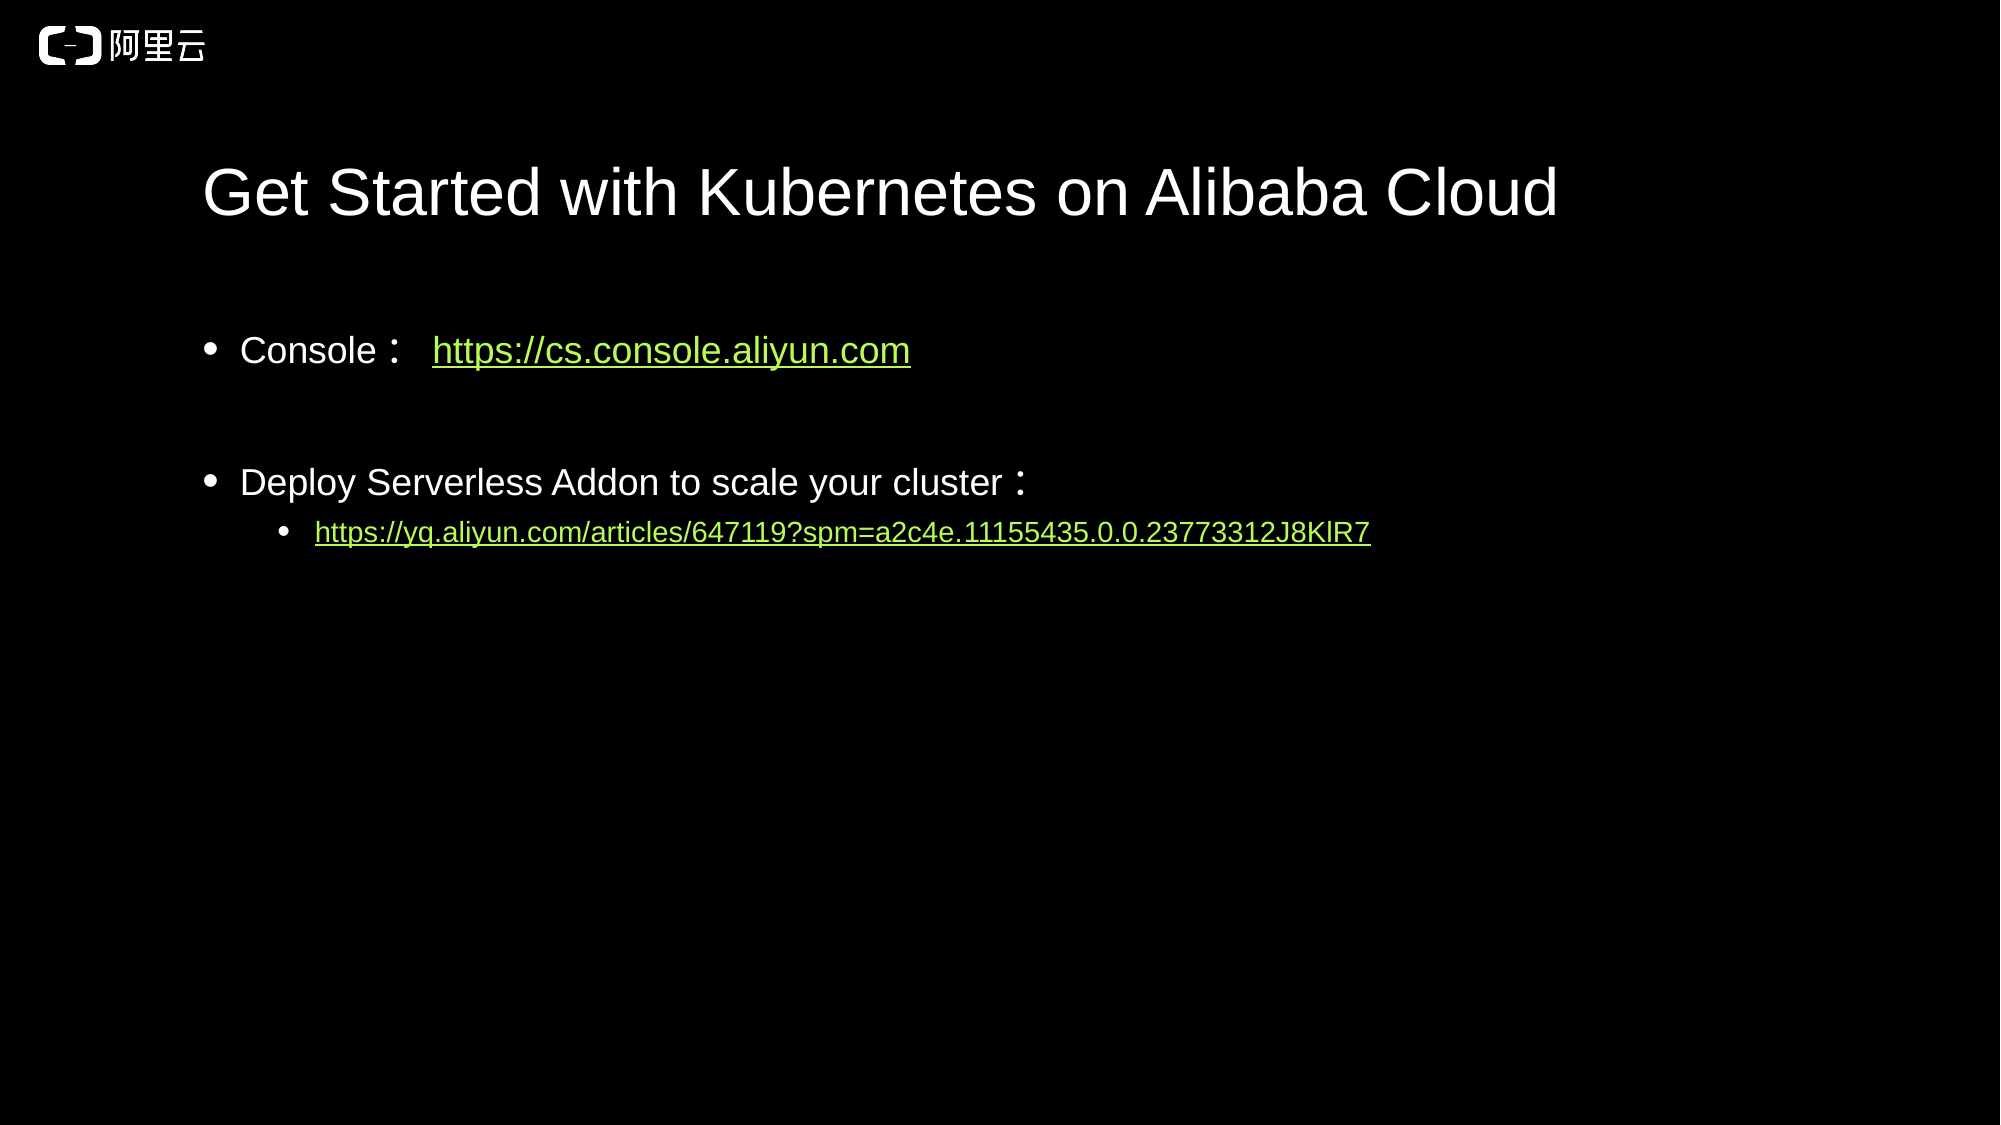

# Get Started with Kubernetes on Alibaba Cloud
Console：https://cs.console.aliyun.com

Deploy Serverless Addon to scale your cluster：
https://yq.aliyun.com/articles/647119?spm=a2c4e.11155435.0.0.23773312J8KlR7